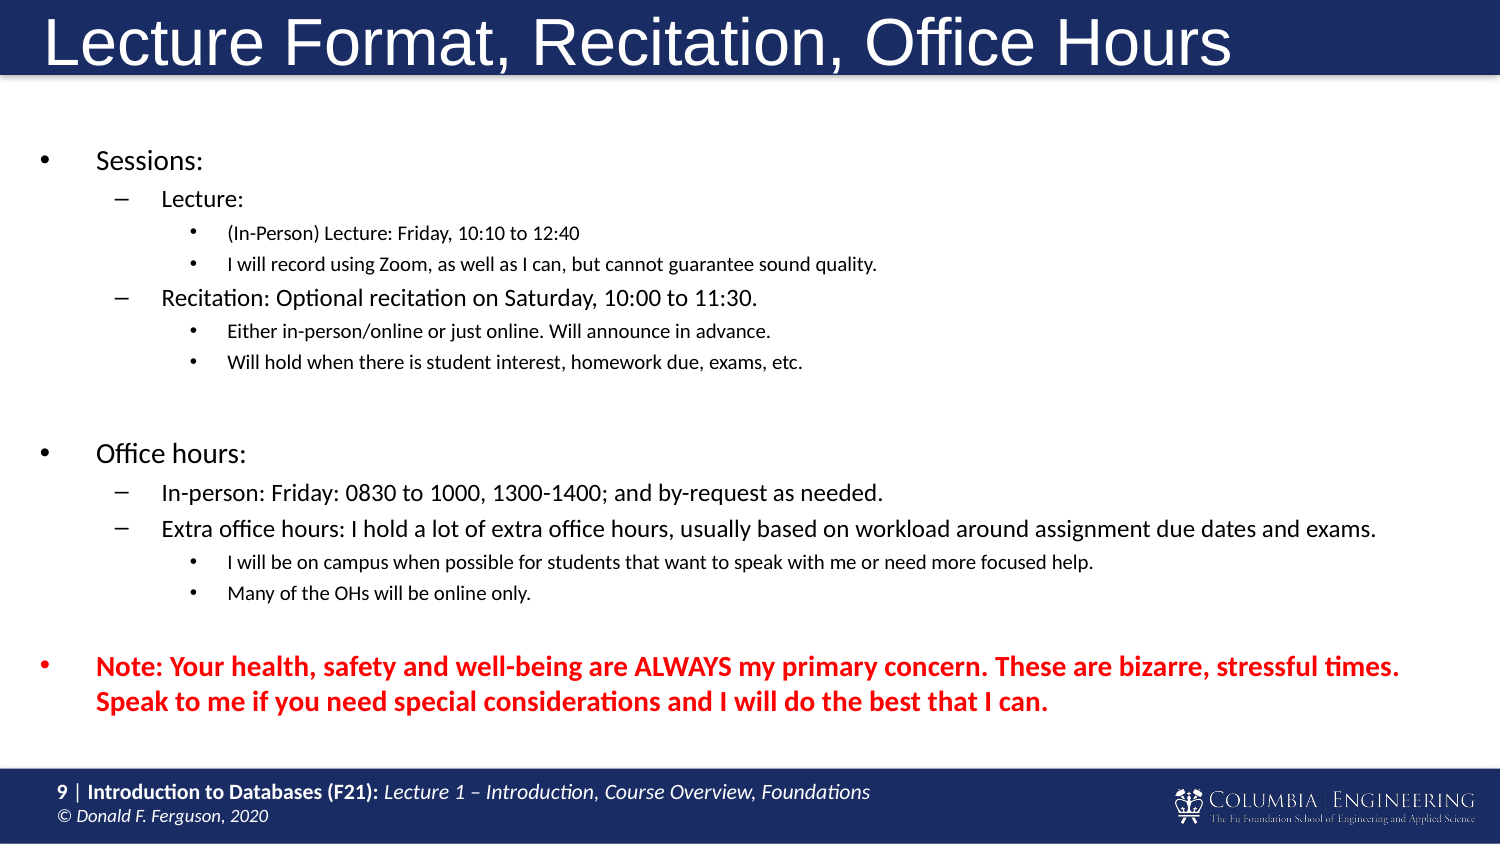

# Lecture Format, Recitation, Office Hours
Sessions:
Lecture:
(In-Person) Lecture: Friday, 10:10 to 12:40
I will record using Zoom, as well as I can, but cannot guarantee sound quality.
Recitation: Optional recitation on Saturday, 10:00 to 11:30.
Either in-person/online or just online. Will announce in advance.
Will hold when there is student interest, homework due, exams, etc.

Office hours:
In-person: Friday: 0830 to 1000, 1300-1400; and by-request as needed.
Extra office hours: I hold a lot of extra office hours, usually based on workload around assignment due dates and exams.
I will be on campus when possible for students that want to speak with me or need more focused help.
Many of the OHs will be online only.

Note: Your health, safety and well-being are ALWAYS my primary concern. These are bizarre, stressful times. Speak to me if you need special considerations and I will do the best that I can.